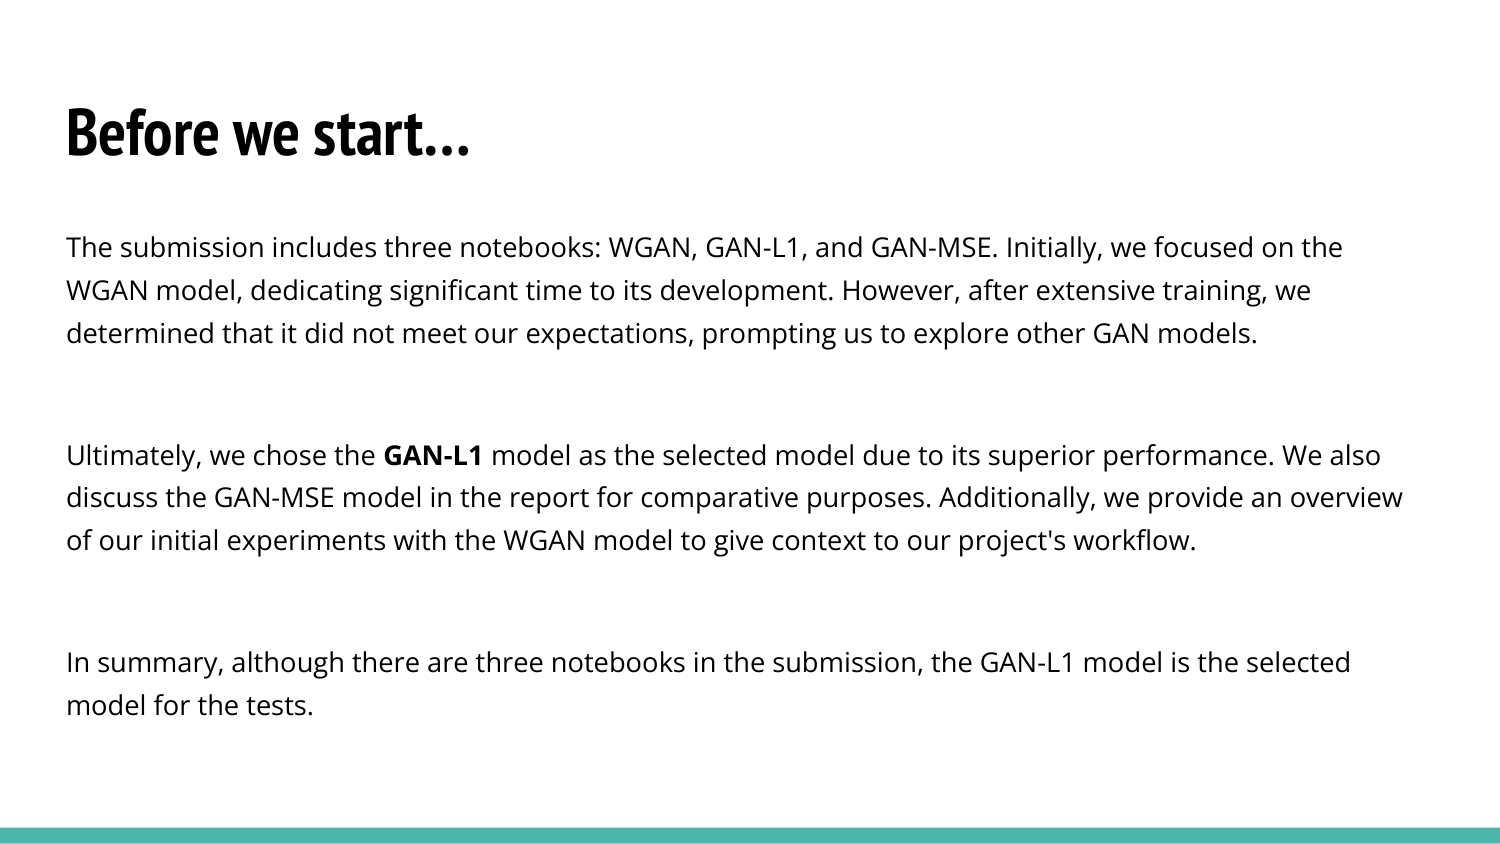

# Before we start…
The submission includes three notebooks: WGAN, GAN-L1, and GAN-MSE. Initially, we focused on the WGAN model, dedicating significant time to its development. However, after extensive training, we determined that it did not meet our expectations, prompting us to explore other GAN models.

Ultimately, we chose the GAN-L1 model as the selected model due to its superior performance. We also discuss the GAN-MSE model in the report for comparative purposes. Additionally, we provide an overview of our initial experiments with the WGAN model to give context to our project's workflow.

In summary, although there are three notebooks in the submission, the GAN-L1 model is the selected model for the tests.